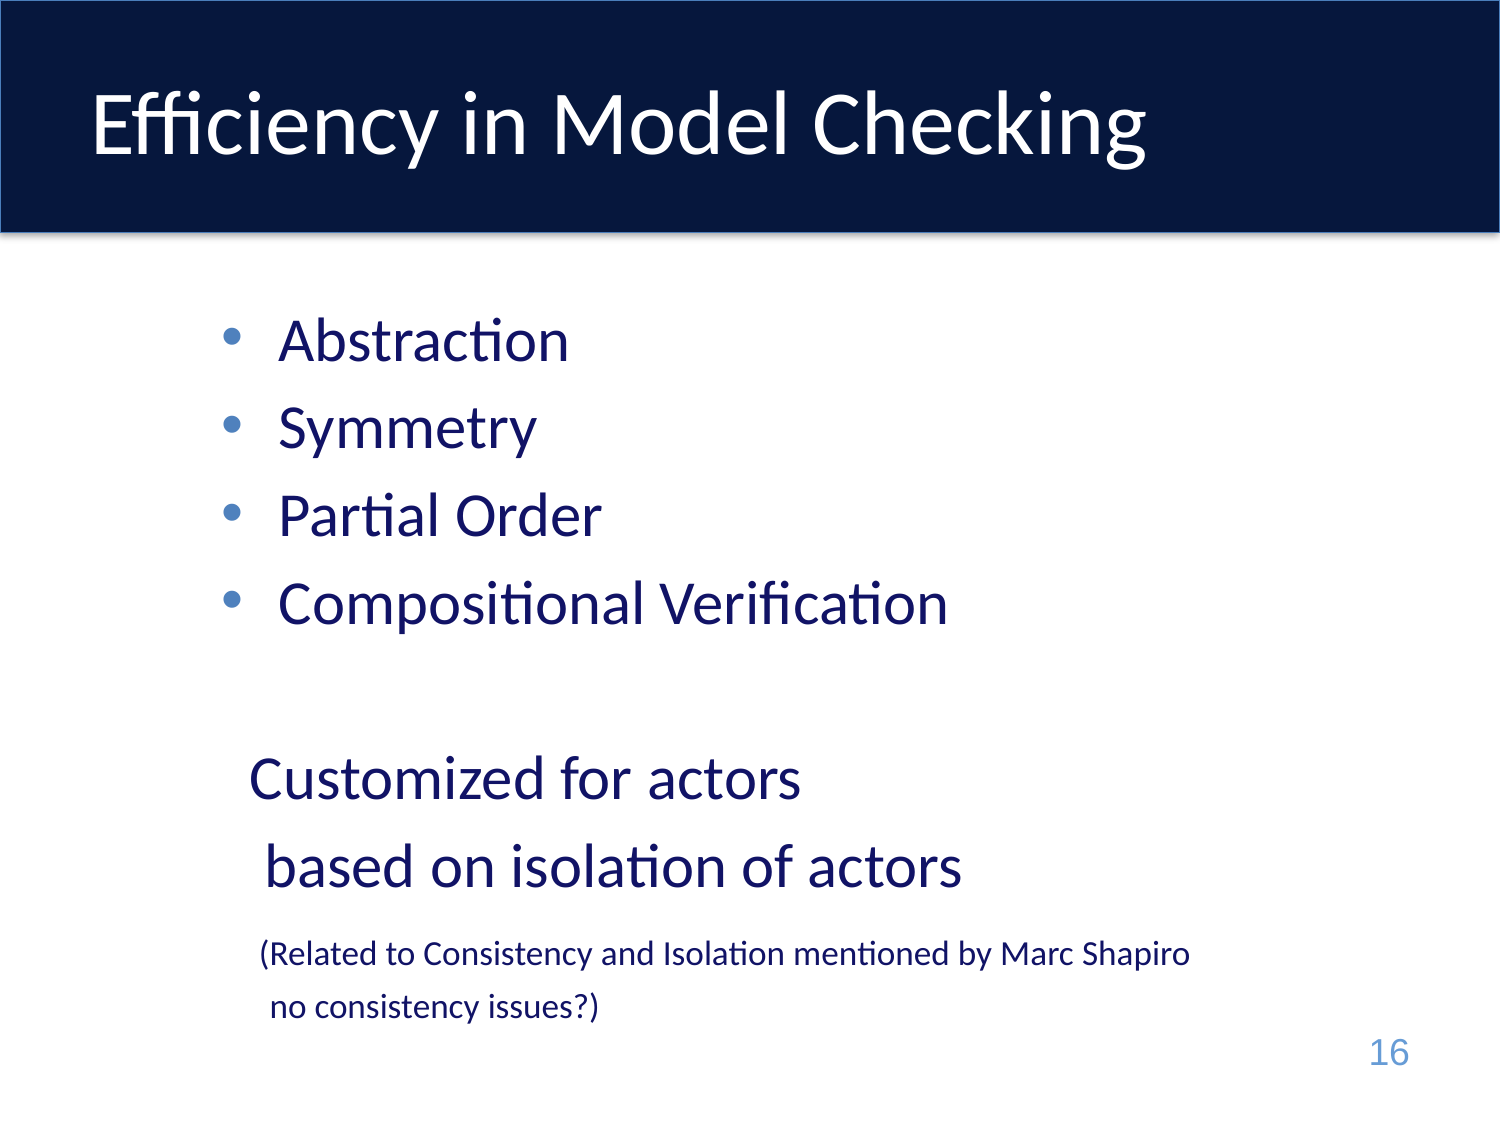

# Efficiency in Model Checking
Abstraction
Symmetry
Partial Order
Compositional Verification

  Customized for actors
   based on isolation of actors
   (Related to Consistency and Isolation mentioned by Marc Shapiro
      no consistency issues?)
16